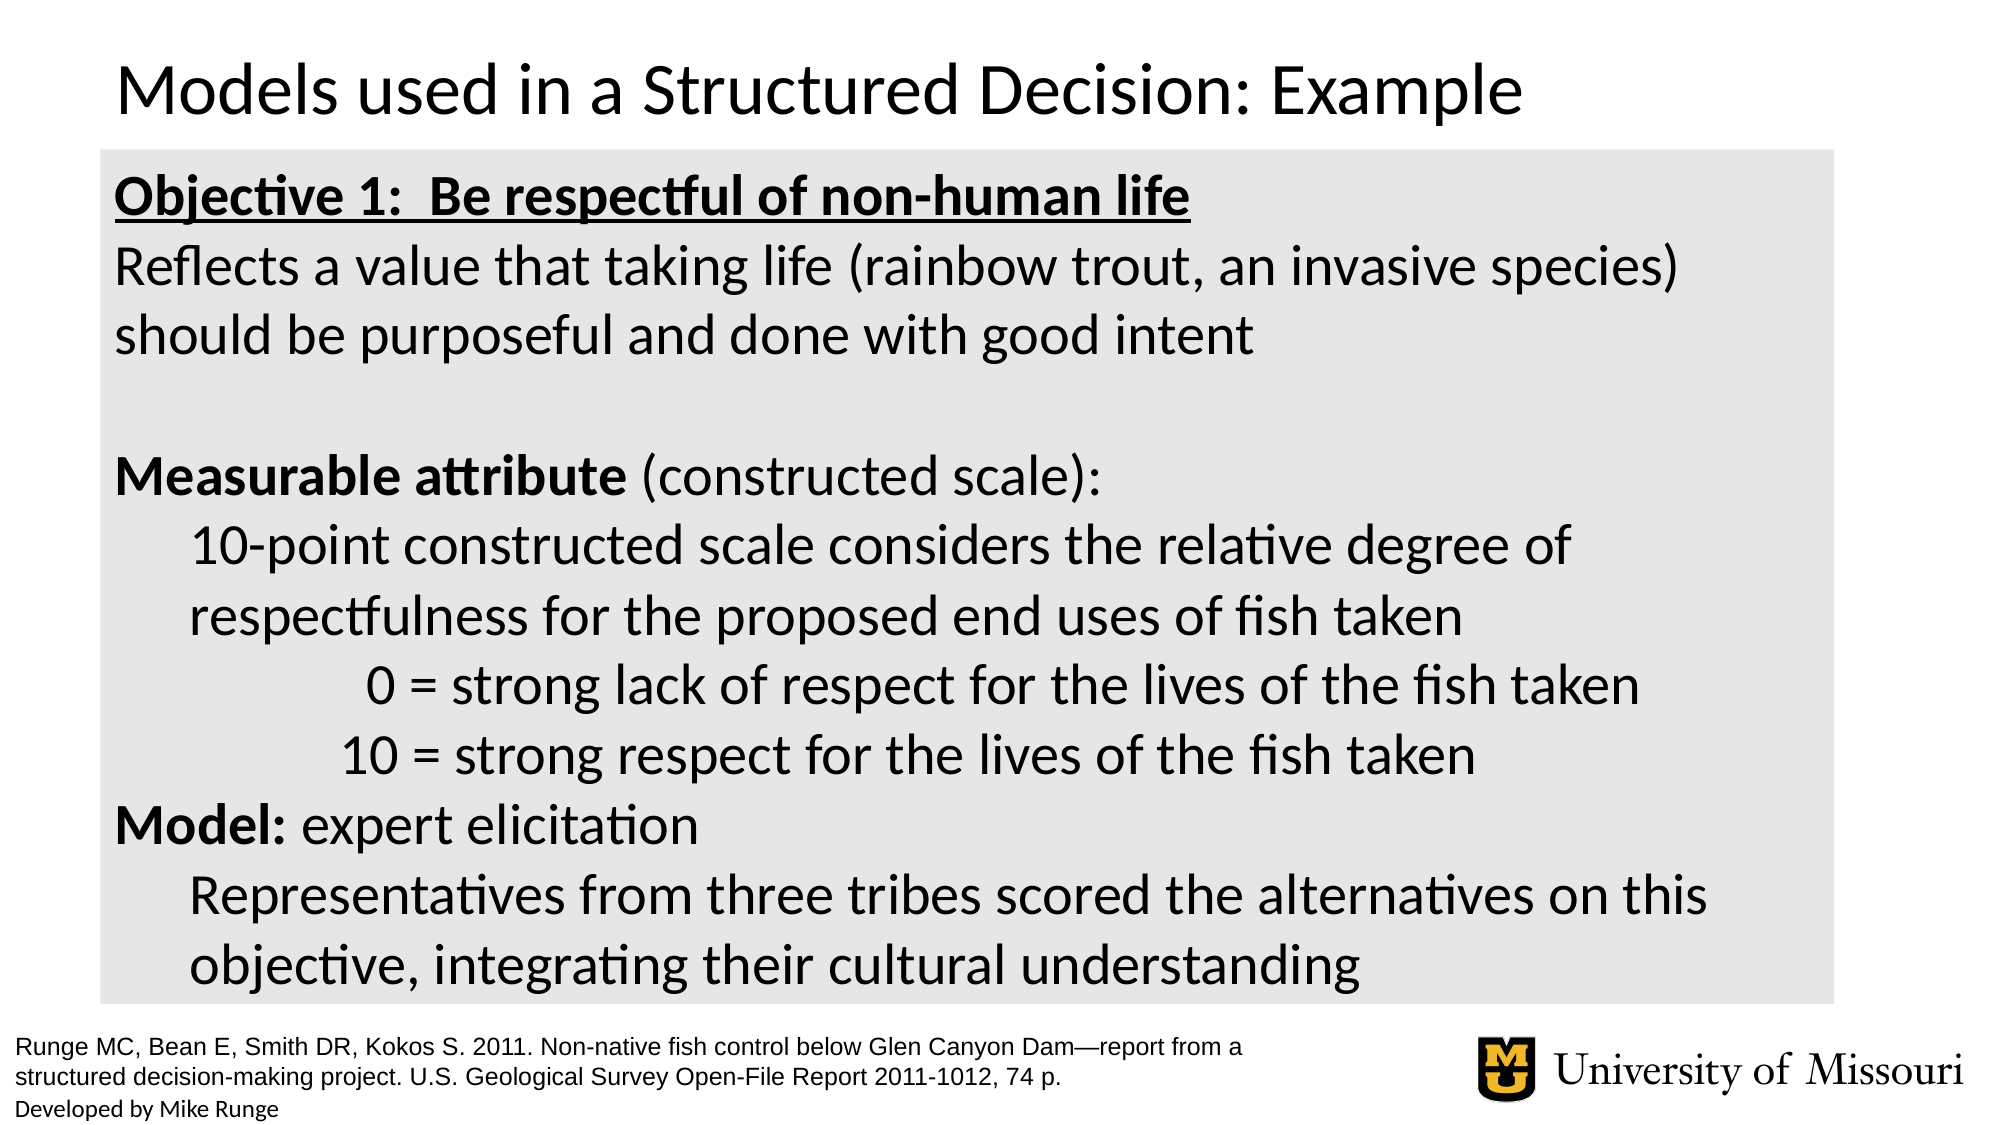

Models used in a Structured Decision: Example
Objective 1:  Be respectful of non-human life
Reflects a value that taking life (rainbow trout, an invasive species) should be purposeful and done with good intent

Measurable attribute (constructed scale):
10-point constructed scale considers the relative degree of respectfulness for the proposed end uses of fish taken
	  0 = strong lack of respect for the lives of the fish taken
	10 = strong respect for the lives of the fish taken
Model: expert elicitation
Representatives from three tribes scored the alternatives on this objective, integrating their cultural understanding
Runge MC, Bean E, Smith DR, Kokos S. 2011. Non-native fish control below Glen Canyon Dam—report from a structured decision-making project. U.S. Geological Survey Open-File Report 2011-1012, 74 p.
Developed by Mike Runge